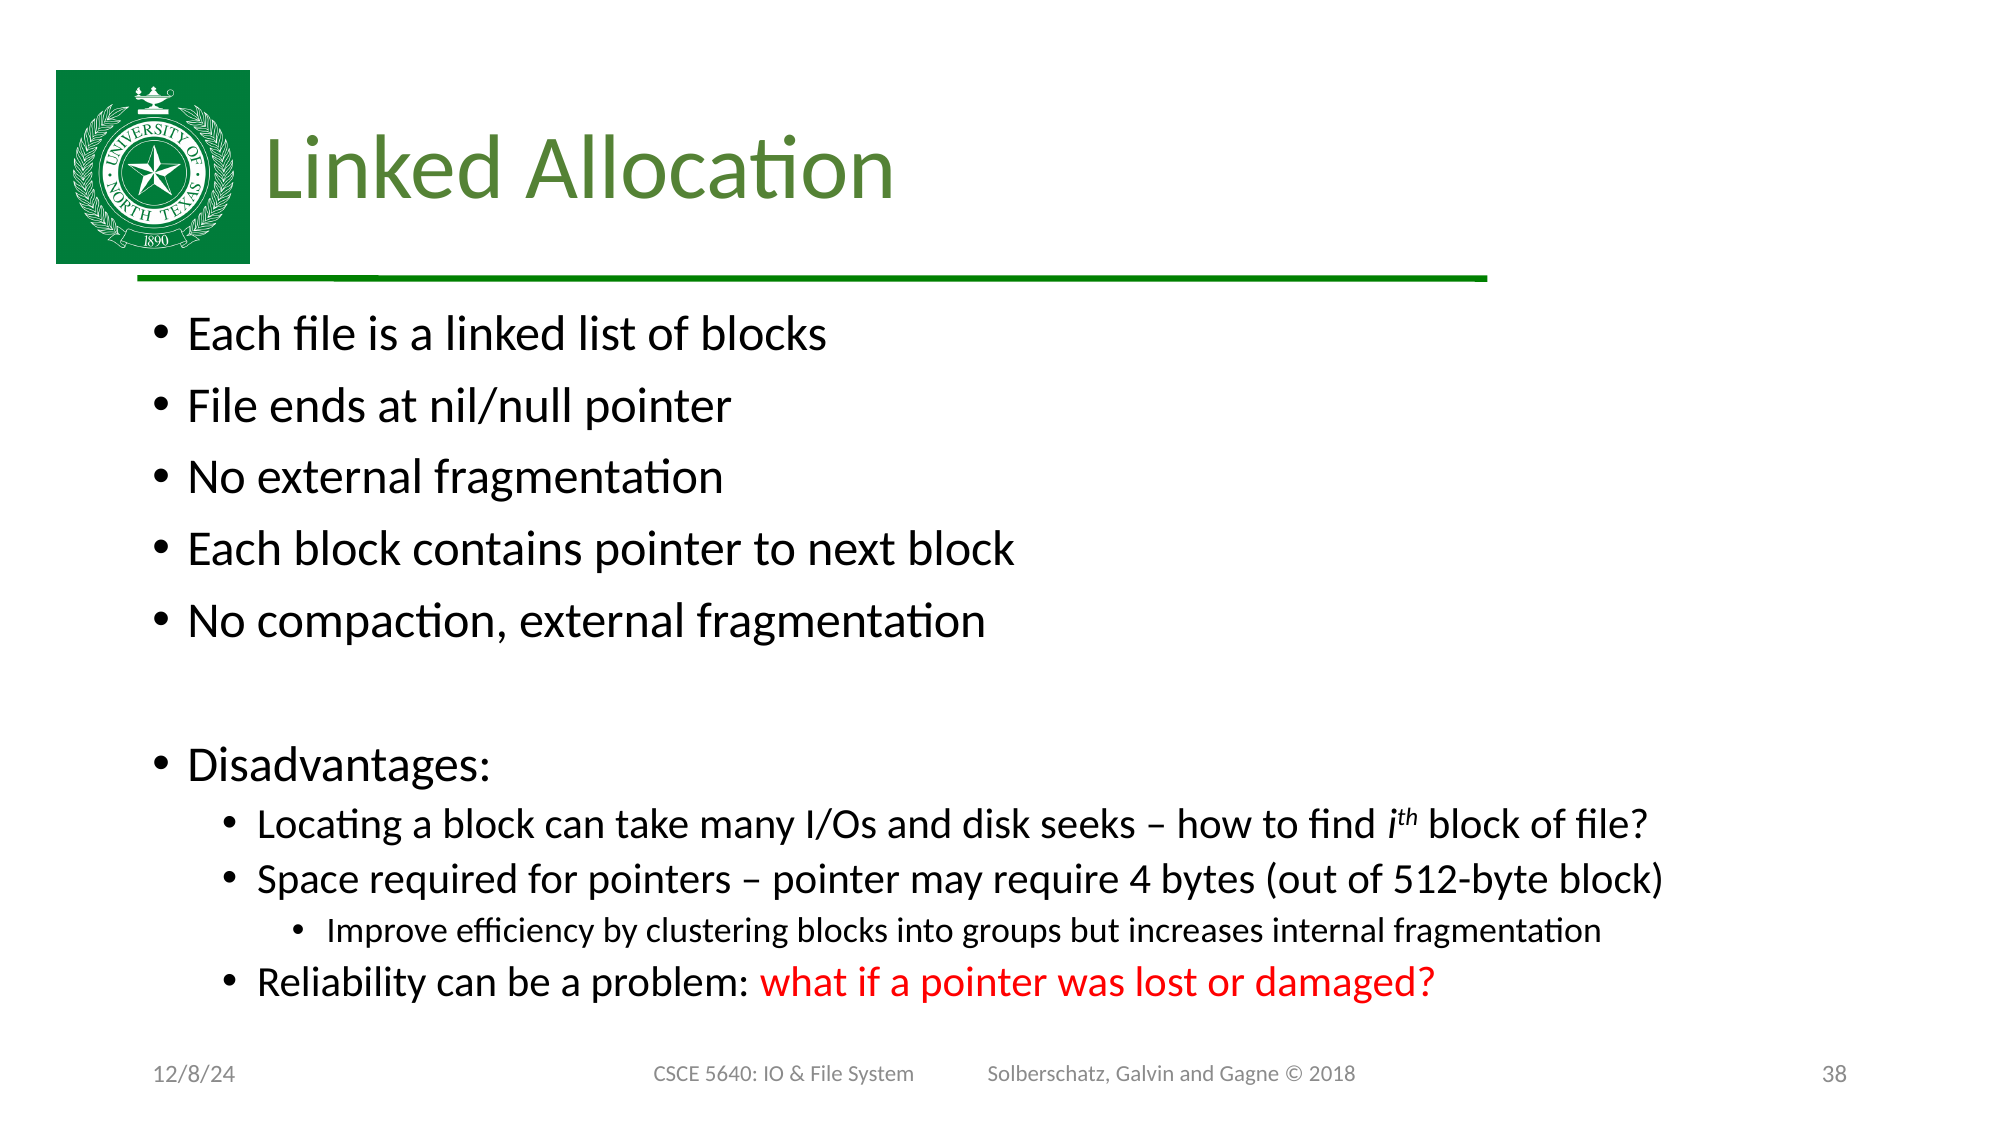

# Linked Allocation
Each file is a linked list of blocks
File ends at nil/null pointer
No external fragmentation
Each block contains pointer to next block
No compaction, external fragmentation

Disadvantages:
Locating a block can take many I/Os and disk seeks – how to find ith block of file?
Space required for pointers – pointer may require 4 bytes (out of 512-byte block)
Improve efficiency by clustering blocks into groups but increases internal fragmentation
Reliability can be a problem: what if a pointer was lost or damaged?
12/8/24
CSCE 5640: IO & File System              Solberschatz, Galvin and Gagne © 2018
38